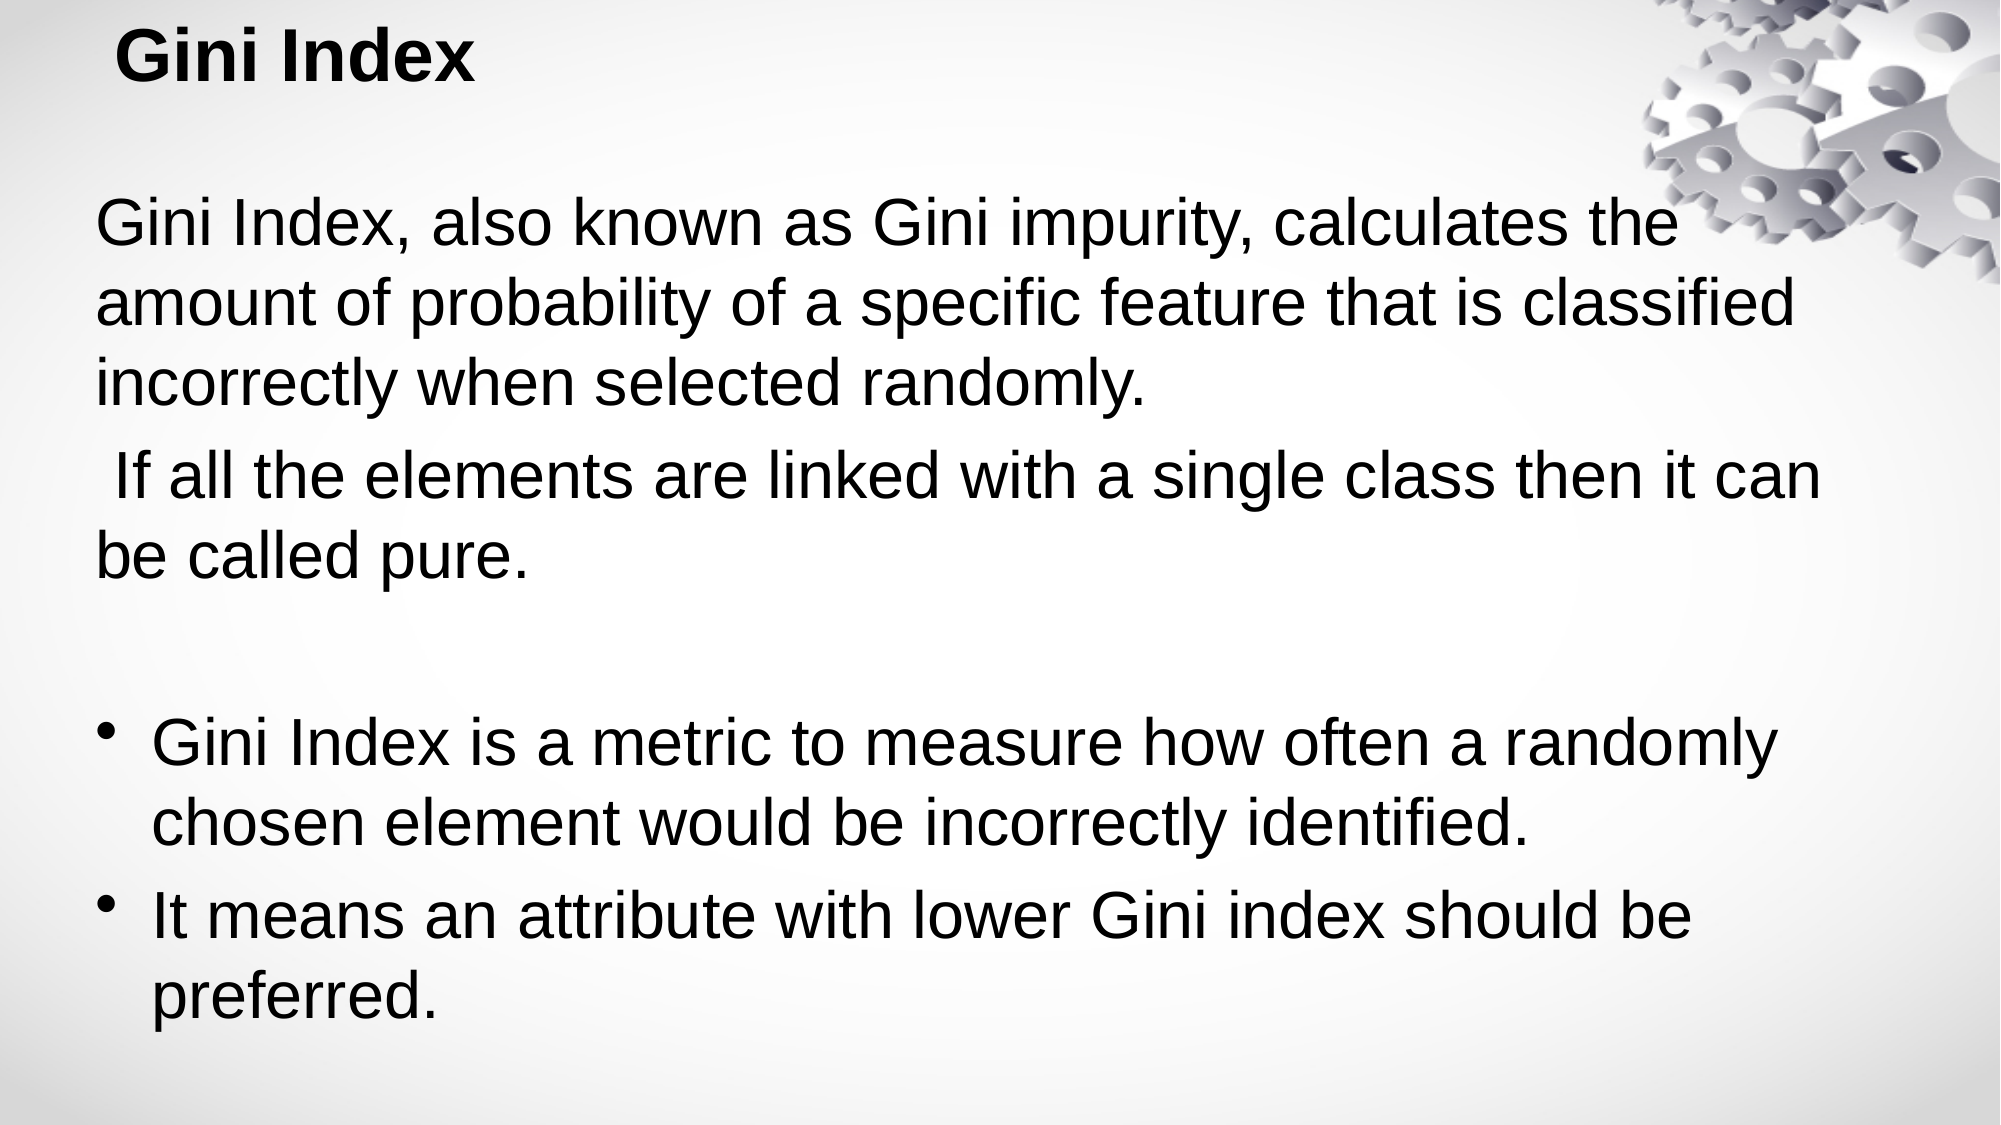

# Gini Index
Gini Index, also known as Gini impurity, calculates the amount of probability of a specific feature that is classified incorrectly when selected randomly.
 If all the elements are linked with a single class then it can be called pure.

Gini Index is a metric to measure how often a randomly chosen element would be incorrectly identified.
It means an attribute with lower Gini index should be preferred.